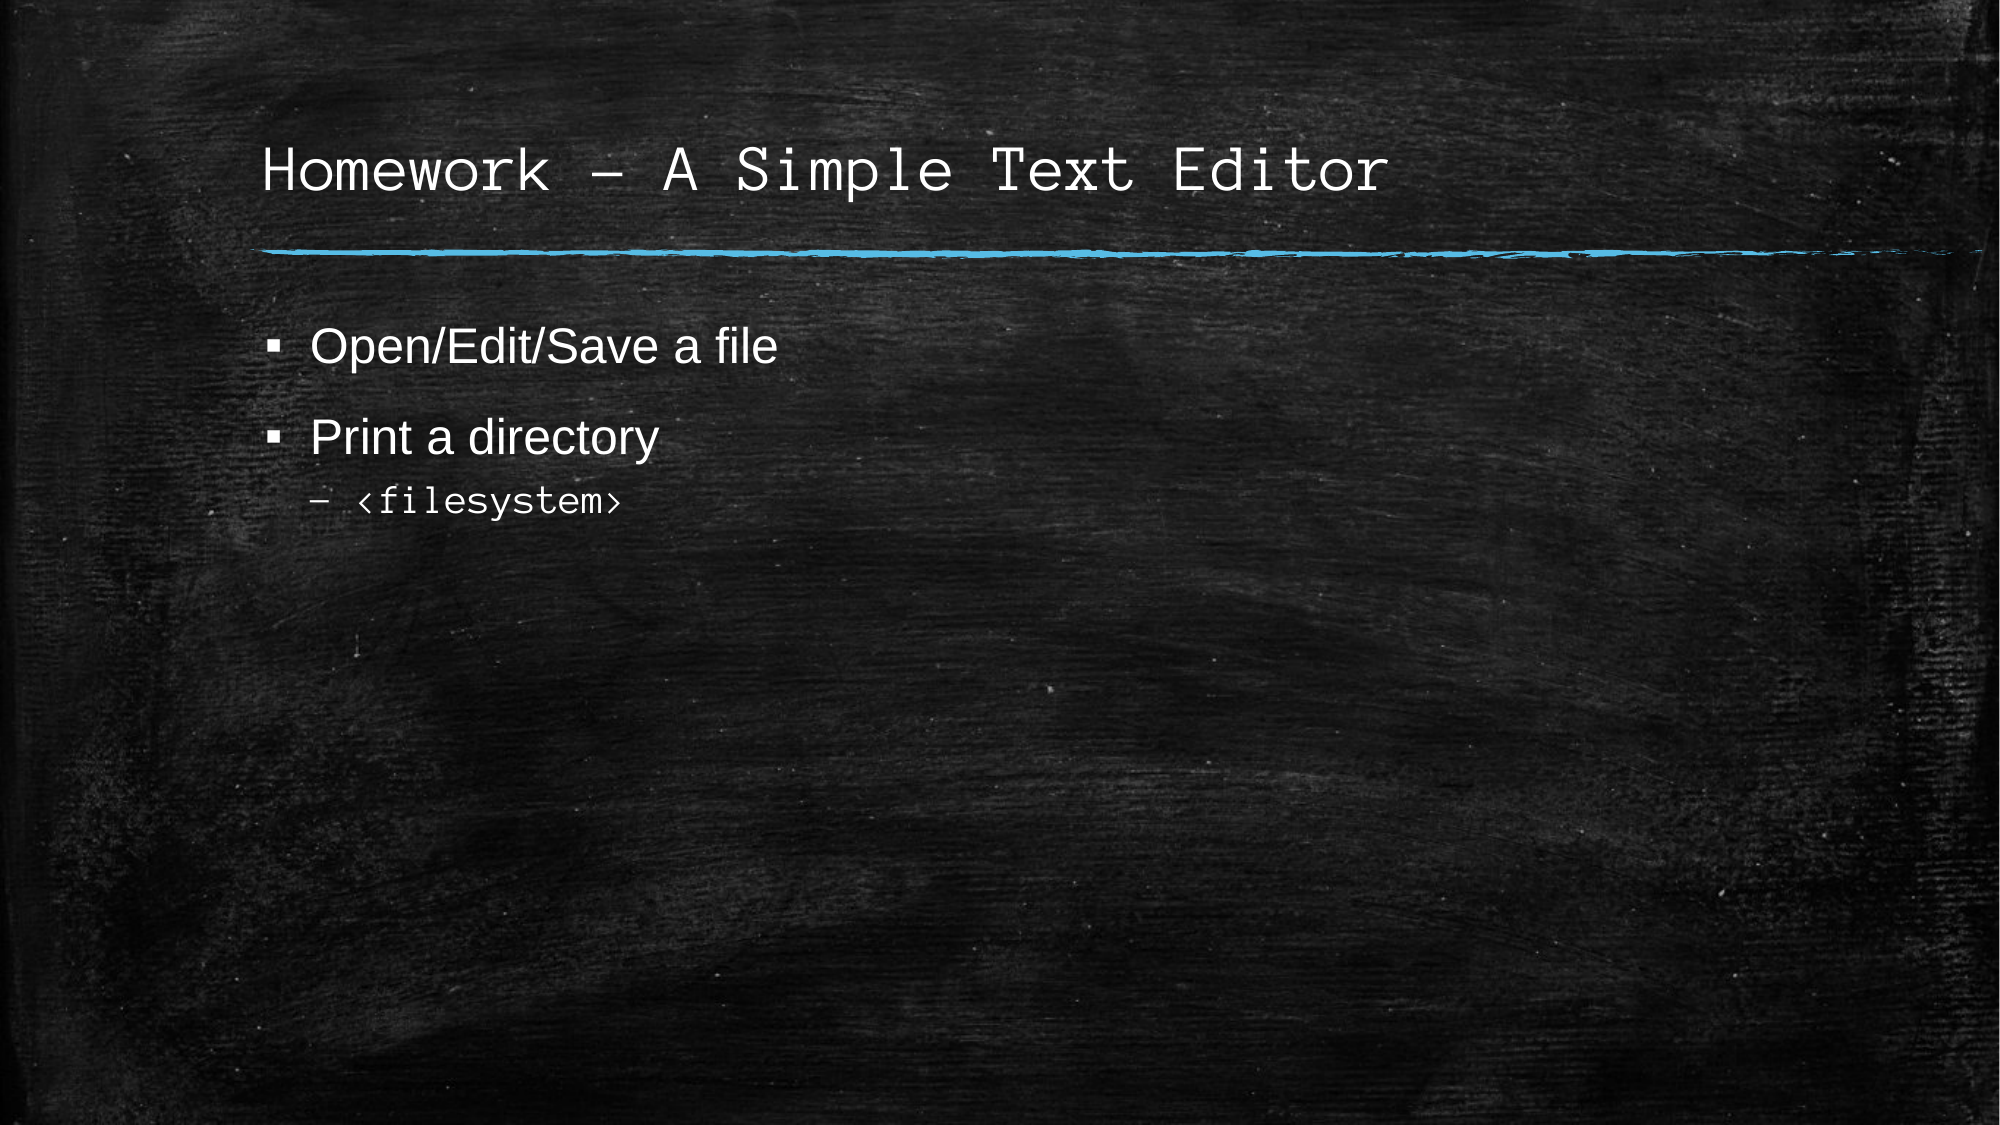

# Homework – A Simple Text Editor
Open/Edit/Save a file
Print a directory
<filesystem>